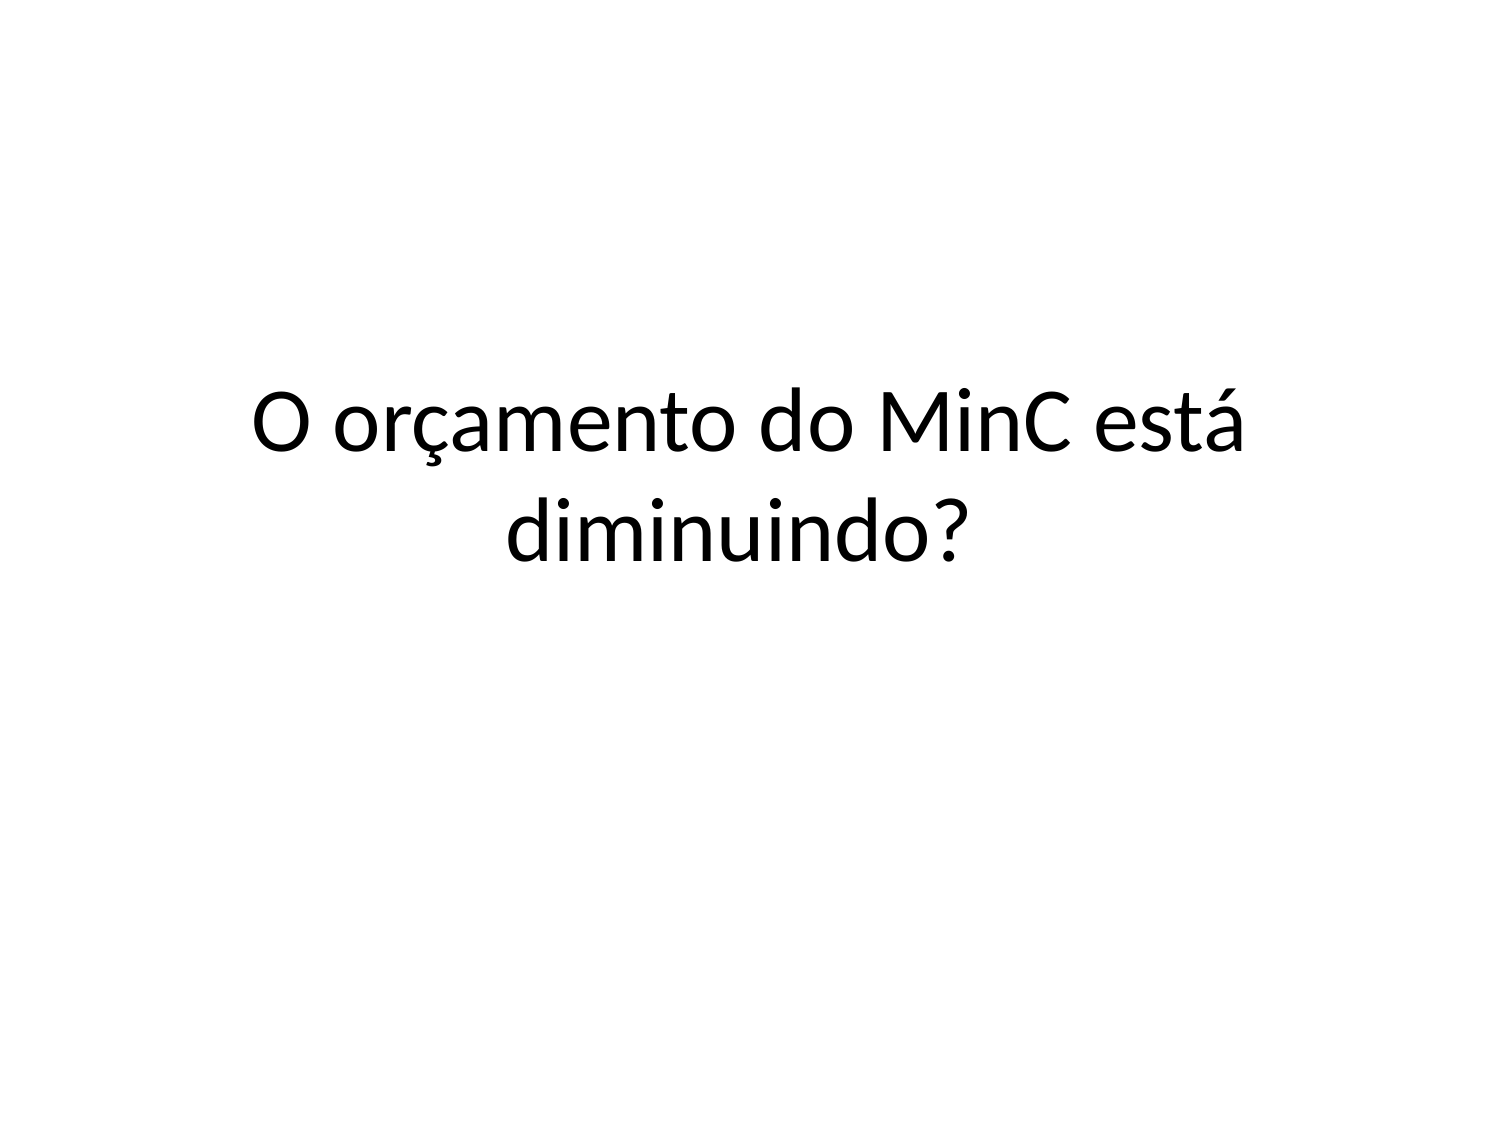

# O orçamento do MinC está diminuindo?